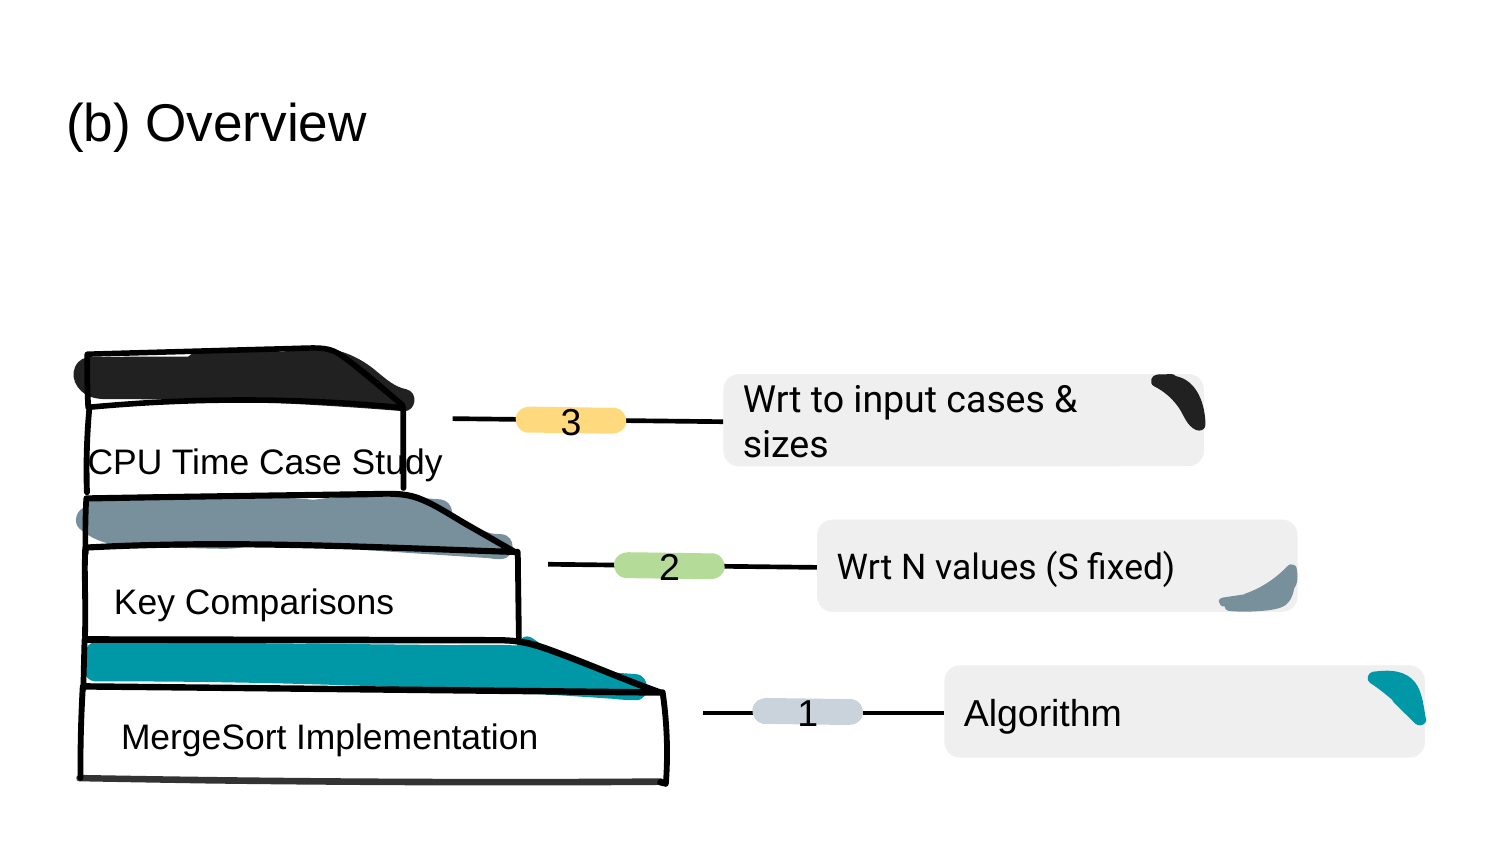

# (b) Overview

Wrt to input cases & sizes

3

CPU Time Case Study

Wrt N values (S fixed)

2

Key Comparisons

Algorithm

1

MergeSort Implementation